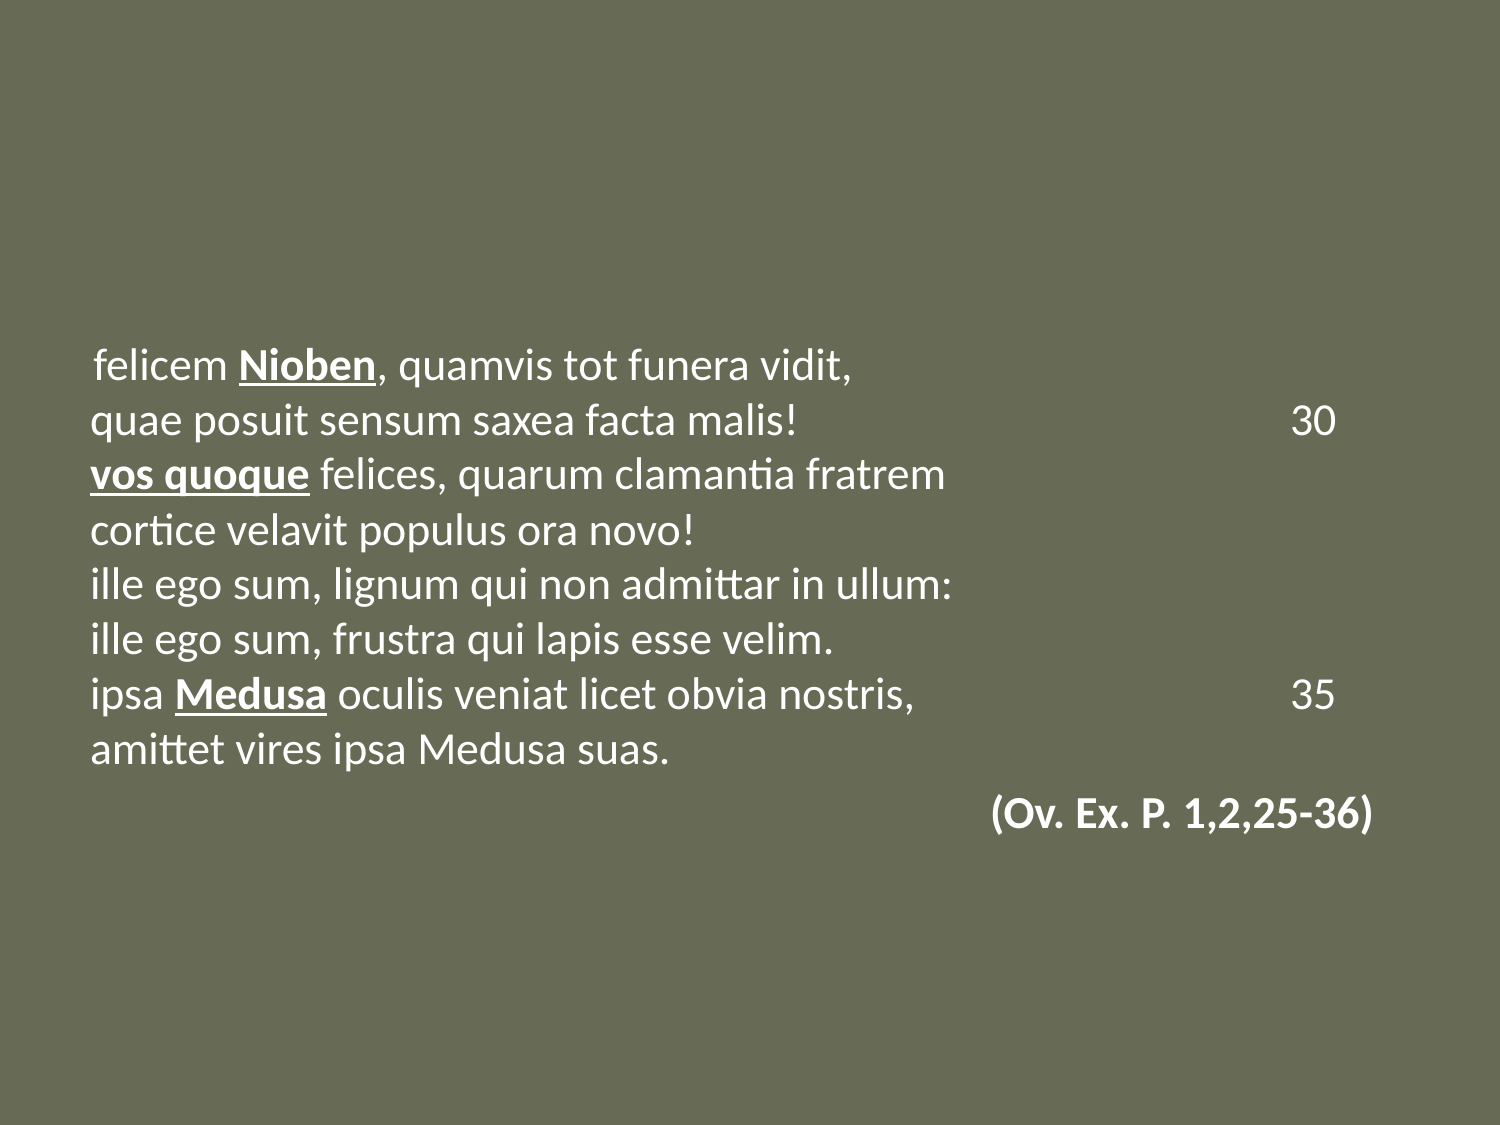

#

felicem Nioben, quamvis tot funera vidit,
quae posuit sensum saxea facta malis! 				30
vos quoque felices, quarum clamantia fratrem
cortice velavit populus ora novo!
ille ego sum, lignum qui non admittar in ullum:
ille ego sum, frustra qui lapis esse velim.
ipsa Medusa oculis veniat licet obvia nostris, 			35
amittet vires ipsa Medusa suas.
						(Ov. Ex. P. 1,2,25-36)